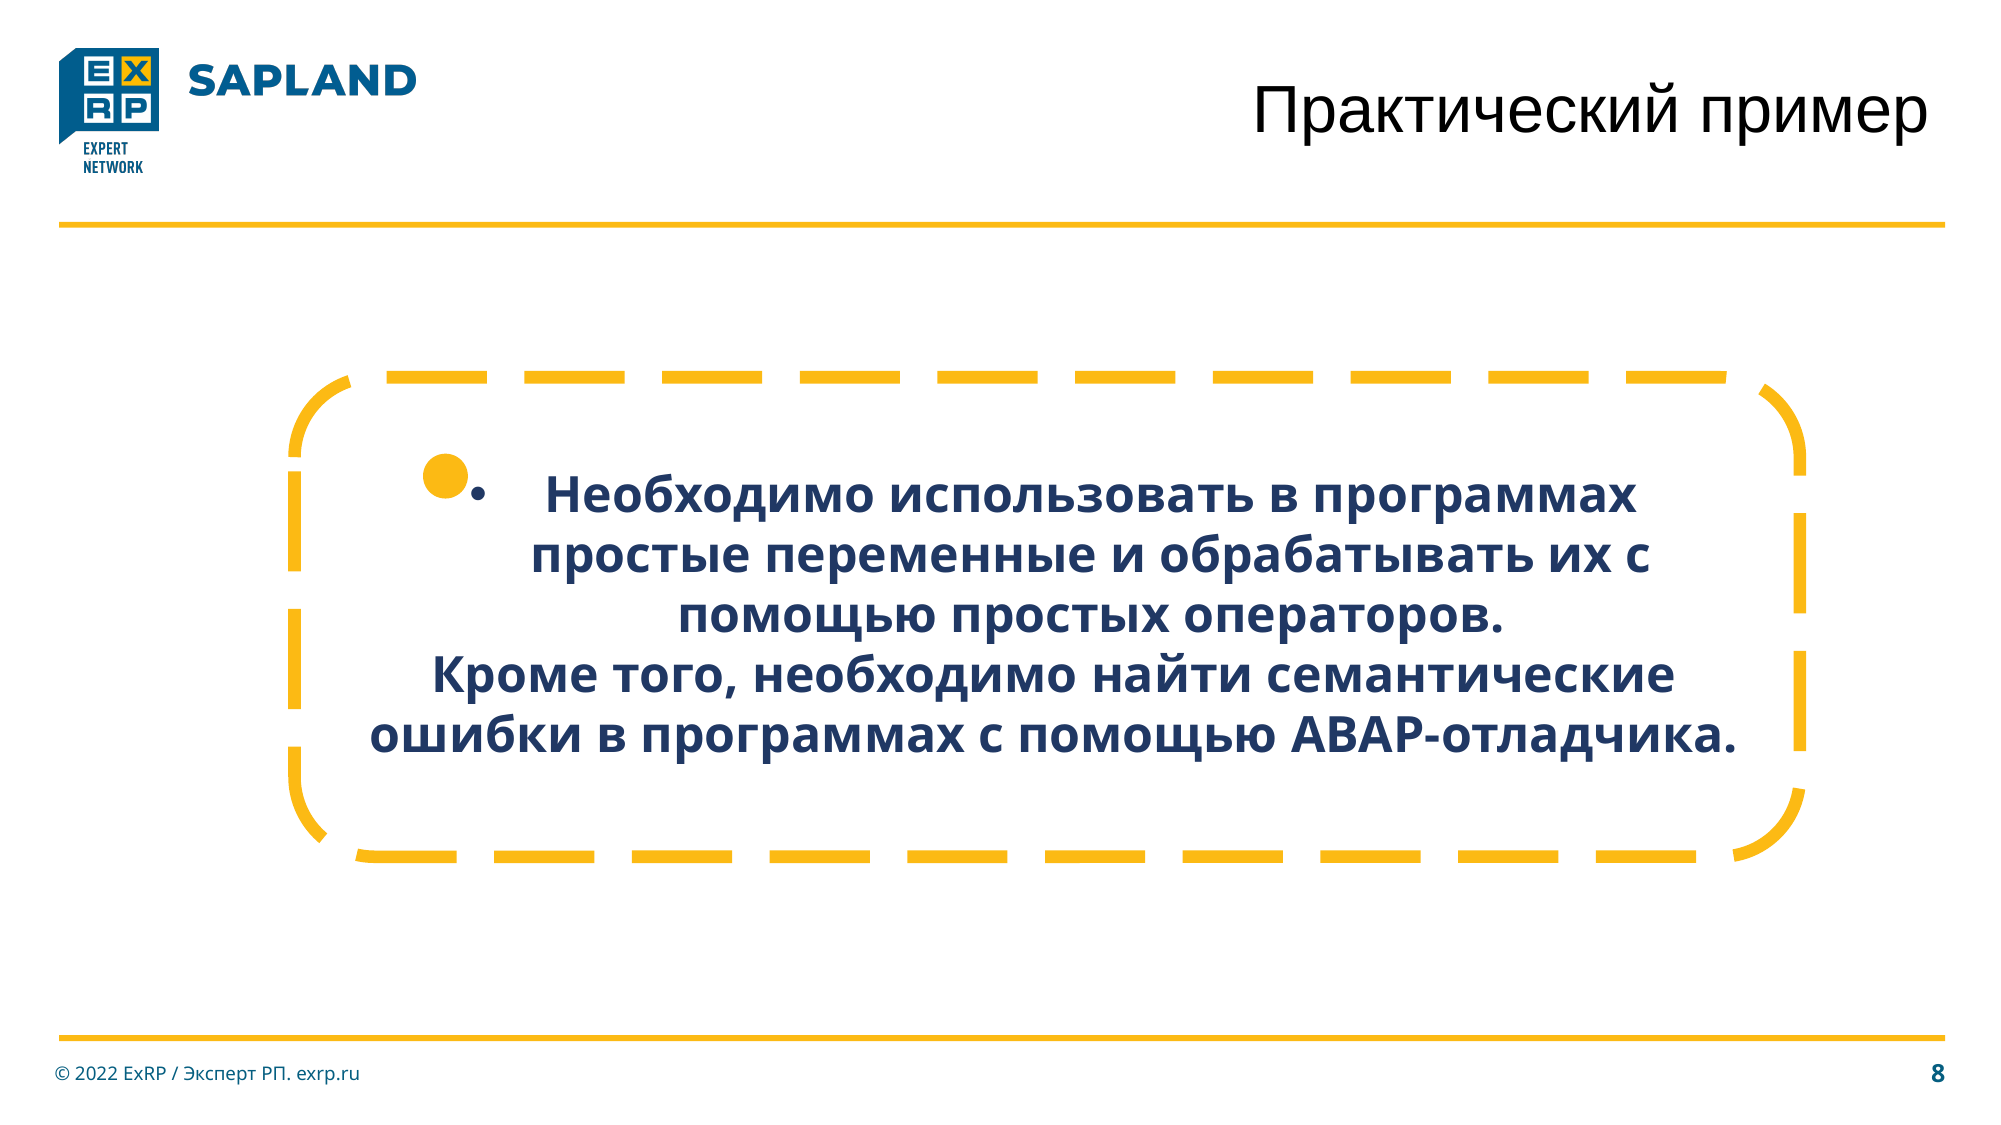

# Практический пример

Необходимо использовать в программах простые переменные и обрабатывать их с помощью простых операторов.
Кроме того, необходимо найти семантические ошибки в программах с помощью ABAP-отладчика.

© 2022 ExRP / Эксперт РП. exrp.ru
8